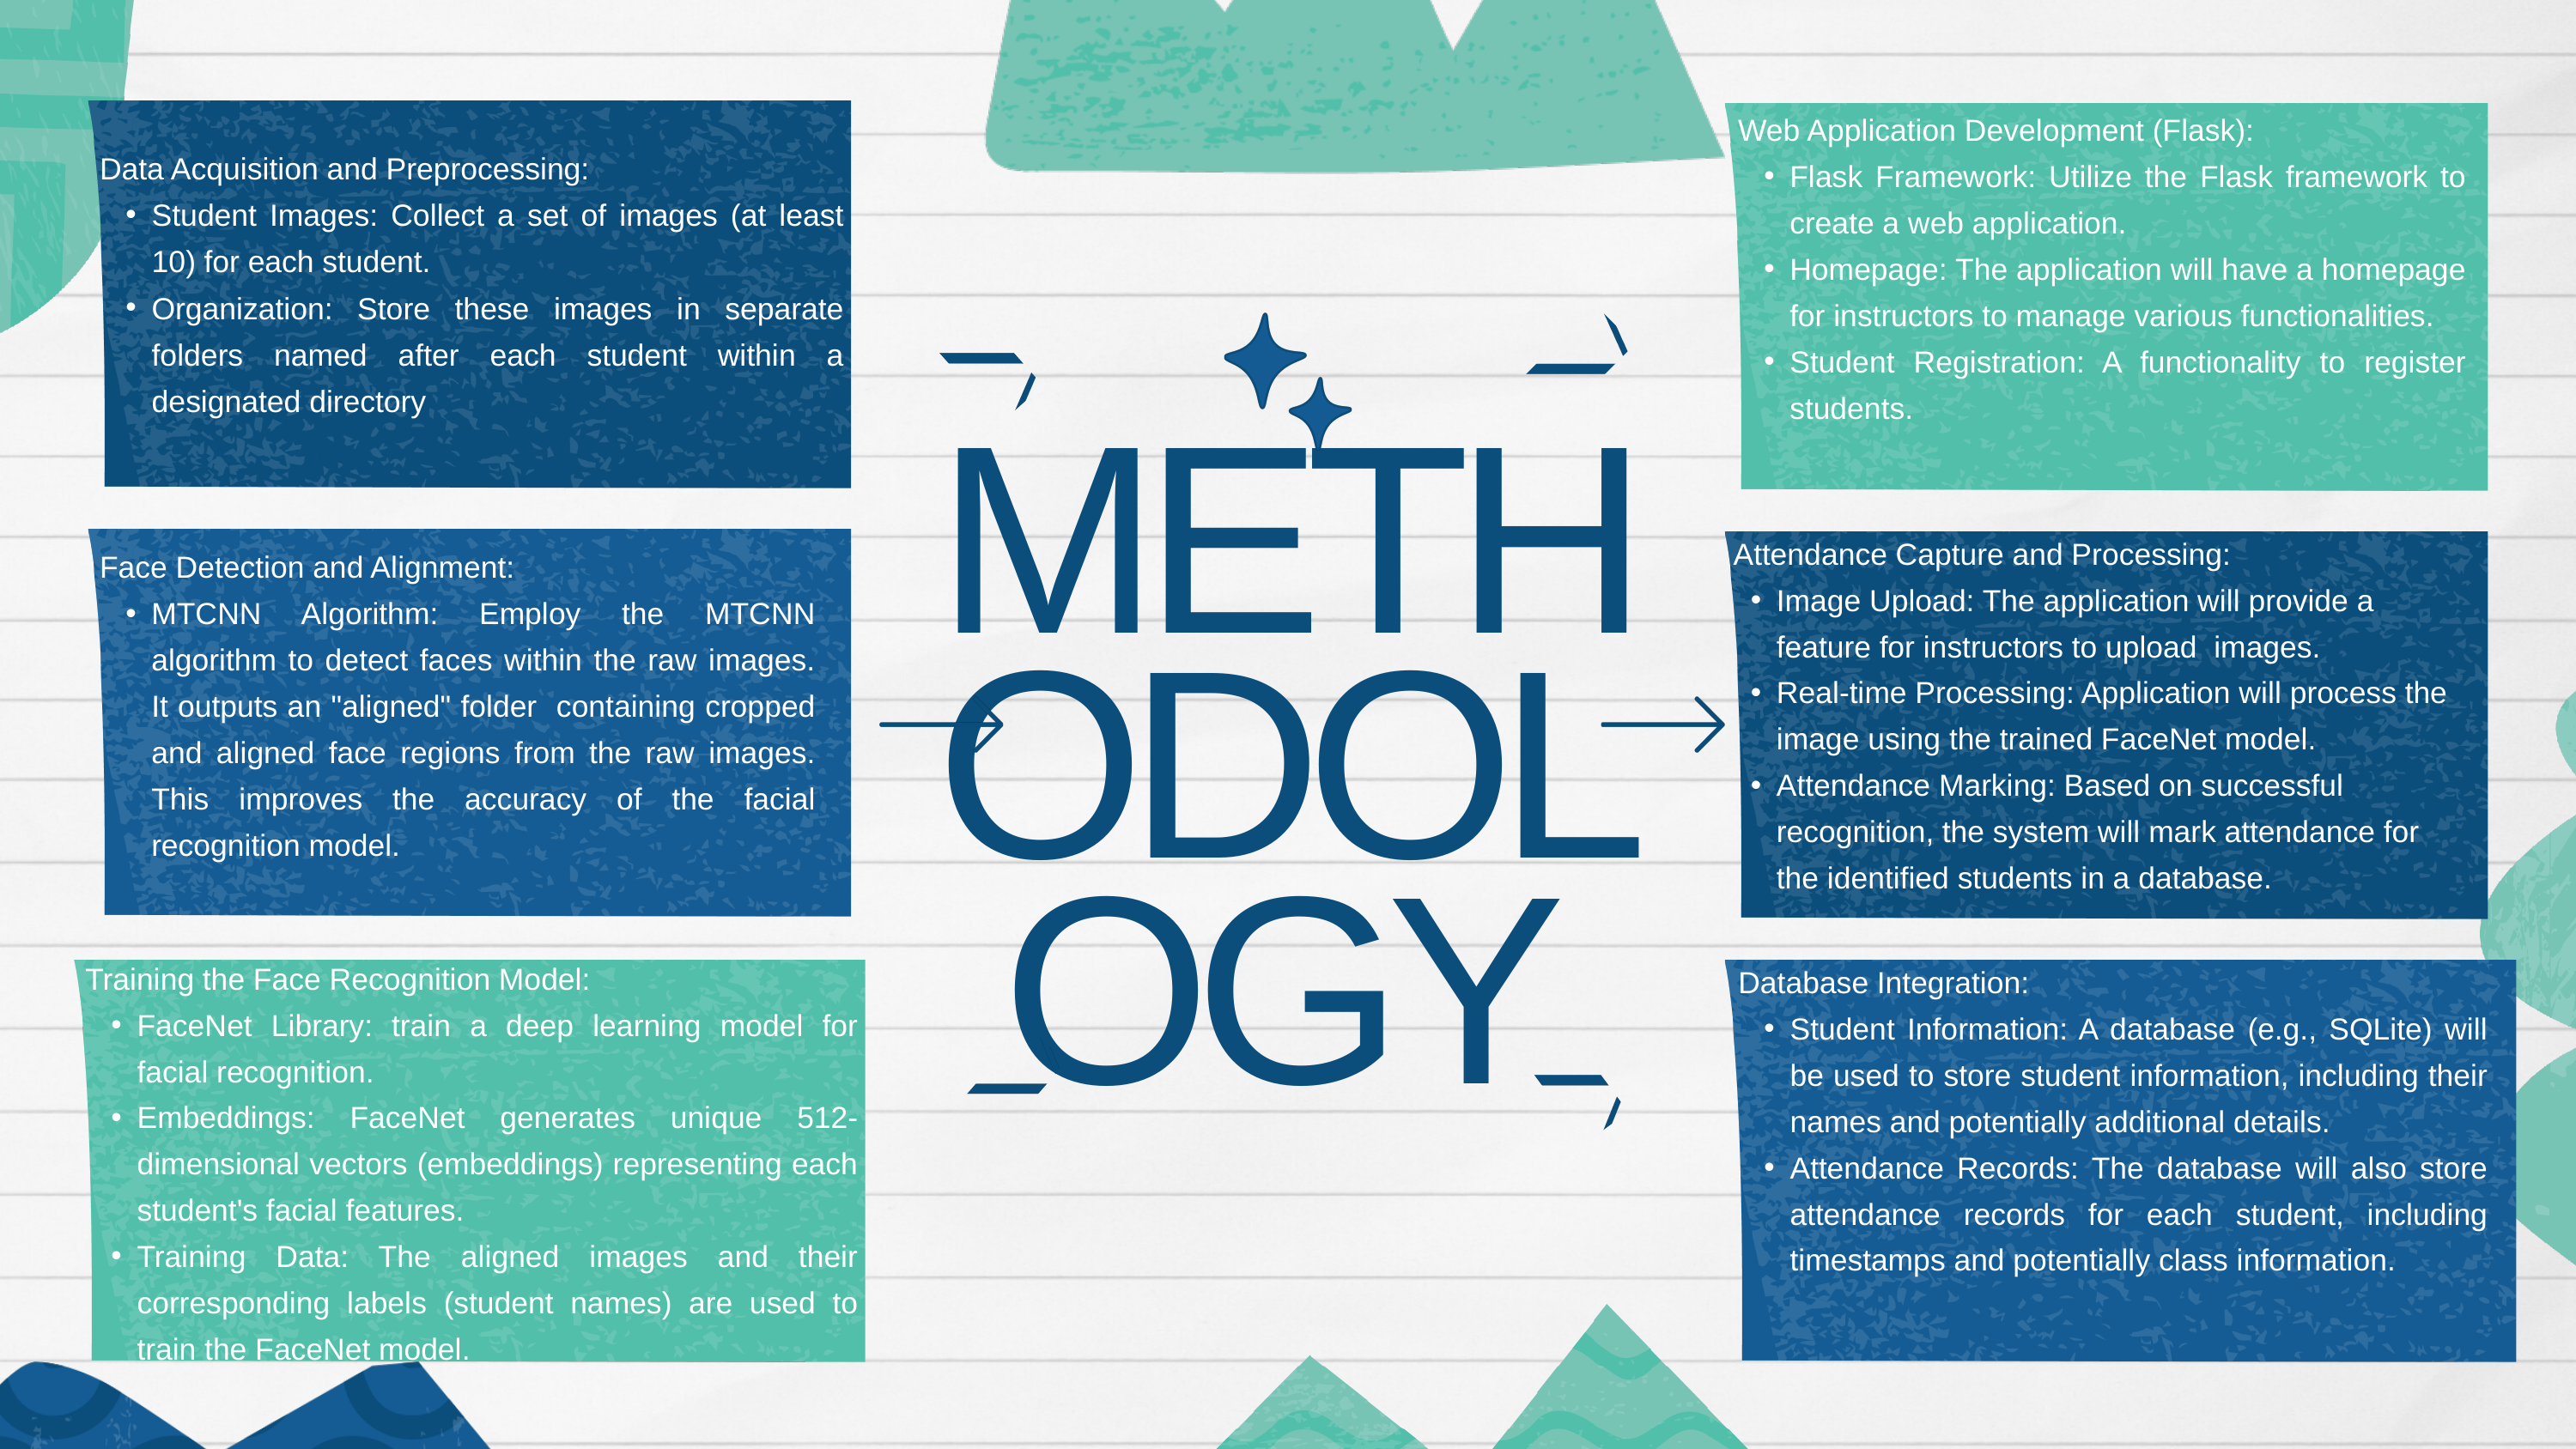

Web Application Development (Flask):
Flask Framework: Utilize the Flask framework to create a web application.
Homepage: The application will have a homepage for instructors to manage various functionalities.
Student Registration: A functionality to register students.

Data Acquisition and Preprocessing:
Student Images: Collect a set of images (at least 10) for each student.
Organization: Store these images in separate folders named after each student within a designated directory

METHODOLOGY
 Attendance Capture and Processing:
Image Upload: The application will provide a feature for instructors to upload  images.
Real-time Processing: Application will process the image using the trained FaceNet model.
Attendance Marking: Based on successful recognition, the system will mark attendance for the identified students in a database.

Face Detection and Alignment:
MTCNN Algorithm: Employ the MTCNN algorithm to detect faces within the raw images. It outputs an "aligned" folder  containing cropped and aligned face regions from the raw images. This improves the accuracy of the facial recognition model.

Training the Face Recognition Model:
FaceNet Library: train a deep learning model for facial recognition.
Embeddings: FaceNet generates unique 512-dimensional vectors (embeddings) representing each student's facial features.
Training Data: The aligned images and their corresponding labels (student names) are used to train the FaceNet model.

Database Integration:
Student Information: A database (e.g., SQLite) will be used to store student information, including their names and potentially additional details.
Attendance Records: The database will also store attendance records for each student, including timestamps and potentially class information.